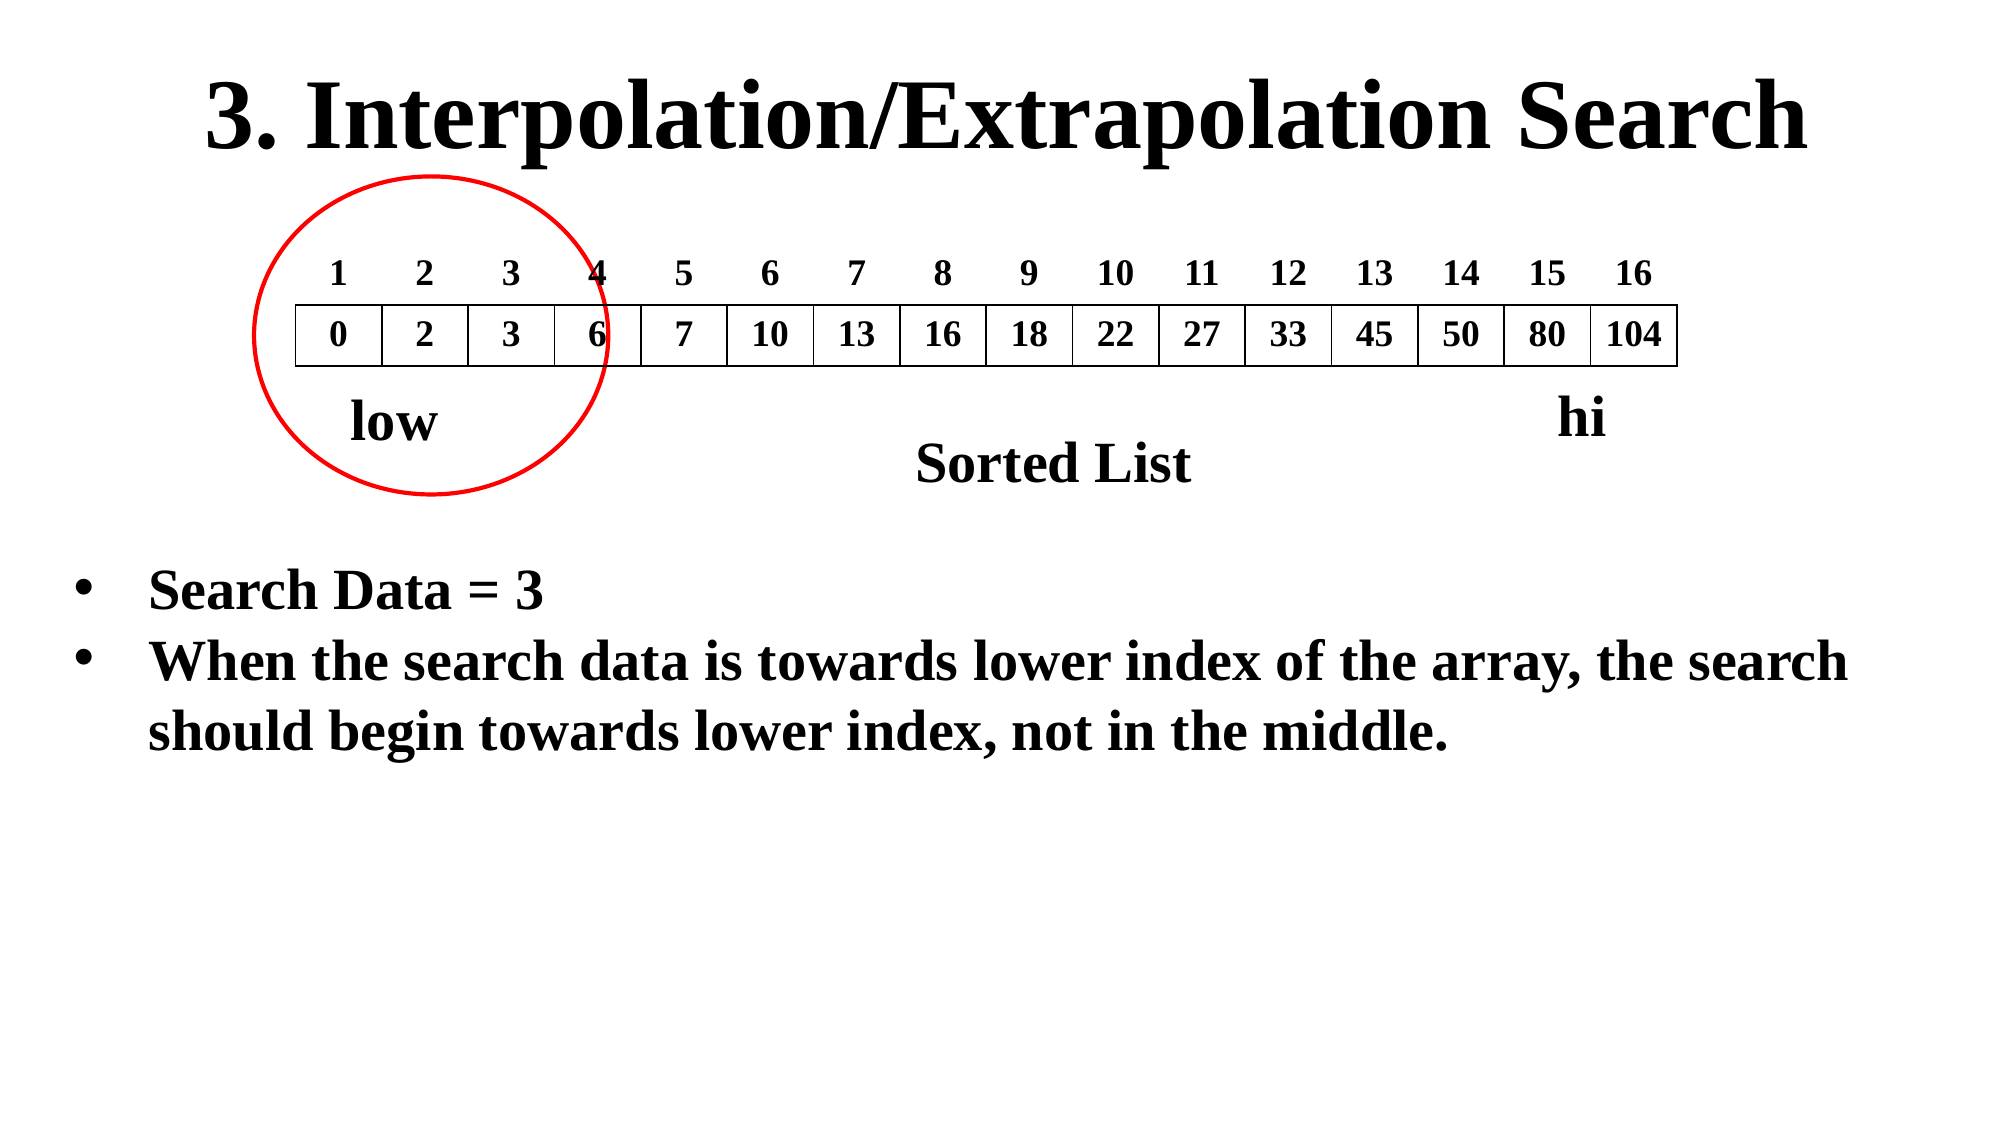

3. Interpolation/Extrapolation Search

| 1 | 2 | 3 | 4 | 5 | 6 | 7 | 8 | 9 | 10 | 11 | 12 | 13 | 14 | 15 | 16 |
| --- | --- | --- | --- | --- | --- | --- | --- | --- | --- | --- | --- | --- | --- | --- | --- |
| 0 | 2 | 3 | 6 | 7 | 10 | 13 | 16 | 18 | 22 | 27 | 33 | 45 | 50 | 80 | 104 |
hi
low
Sorted List
Search Data = 3
When the search data is towards lower index of the array, the search should begin towards lower index, not in the middle.